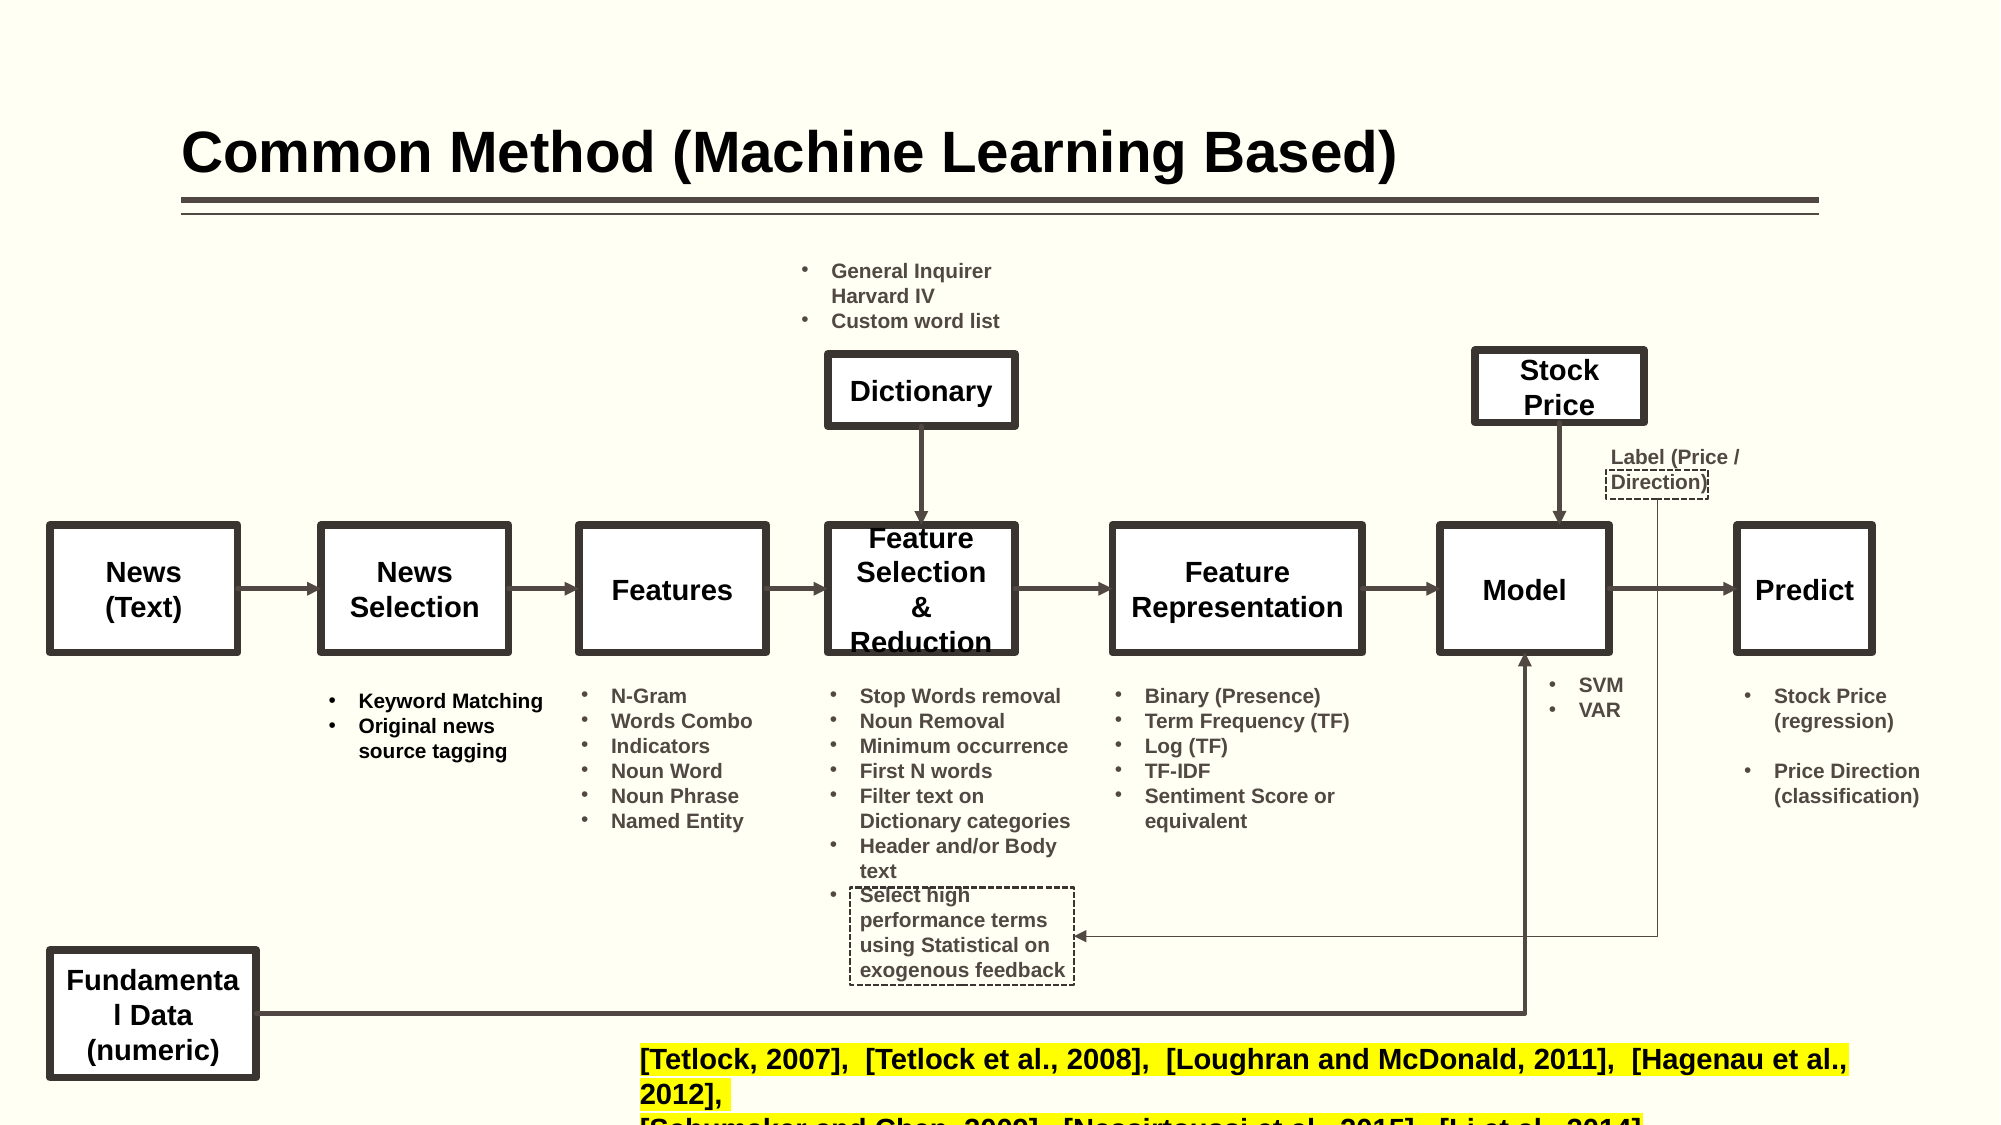

# Common Method (Machine Learning Based)
General Inquirer Harvard IV
Custom word list

Stock Price
Dictionary
Label (Price / Direction)

Predict
News (Text)
Features
Feature Selection & Reduction
Feature Representation
Model
News Selection
SVM
VAR
Binary (Presence)
Term Frequency (TF)
Log (TF)
TF-IDF
Sentiment Score or equivalent
N-Gram
Words Combo
Indicators
Noun Word
Noun Phrase
Named Entity
Stop Words removal
Noun Removal
Minimum occurrence
First N words
Filter text on Dictionary categories
Header and/or Body text
Select high performance terms using Statistical on exogenous feedback
Stock Price (regression)

Price Direction (classification)
Keyword Matching
Original news source tagging

Fundamental Data (numeric)
[Tetlock, 2007],  [Tetlock et al., 2008],  [Loughran and McDonald, 2011],  [Hagenau et al., 2012],
[Schumaker and Chen, 2009],  [Nassirtoussi et al., 2015],  [Li et al., 2014]